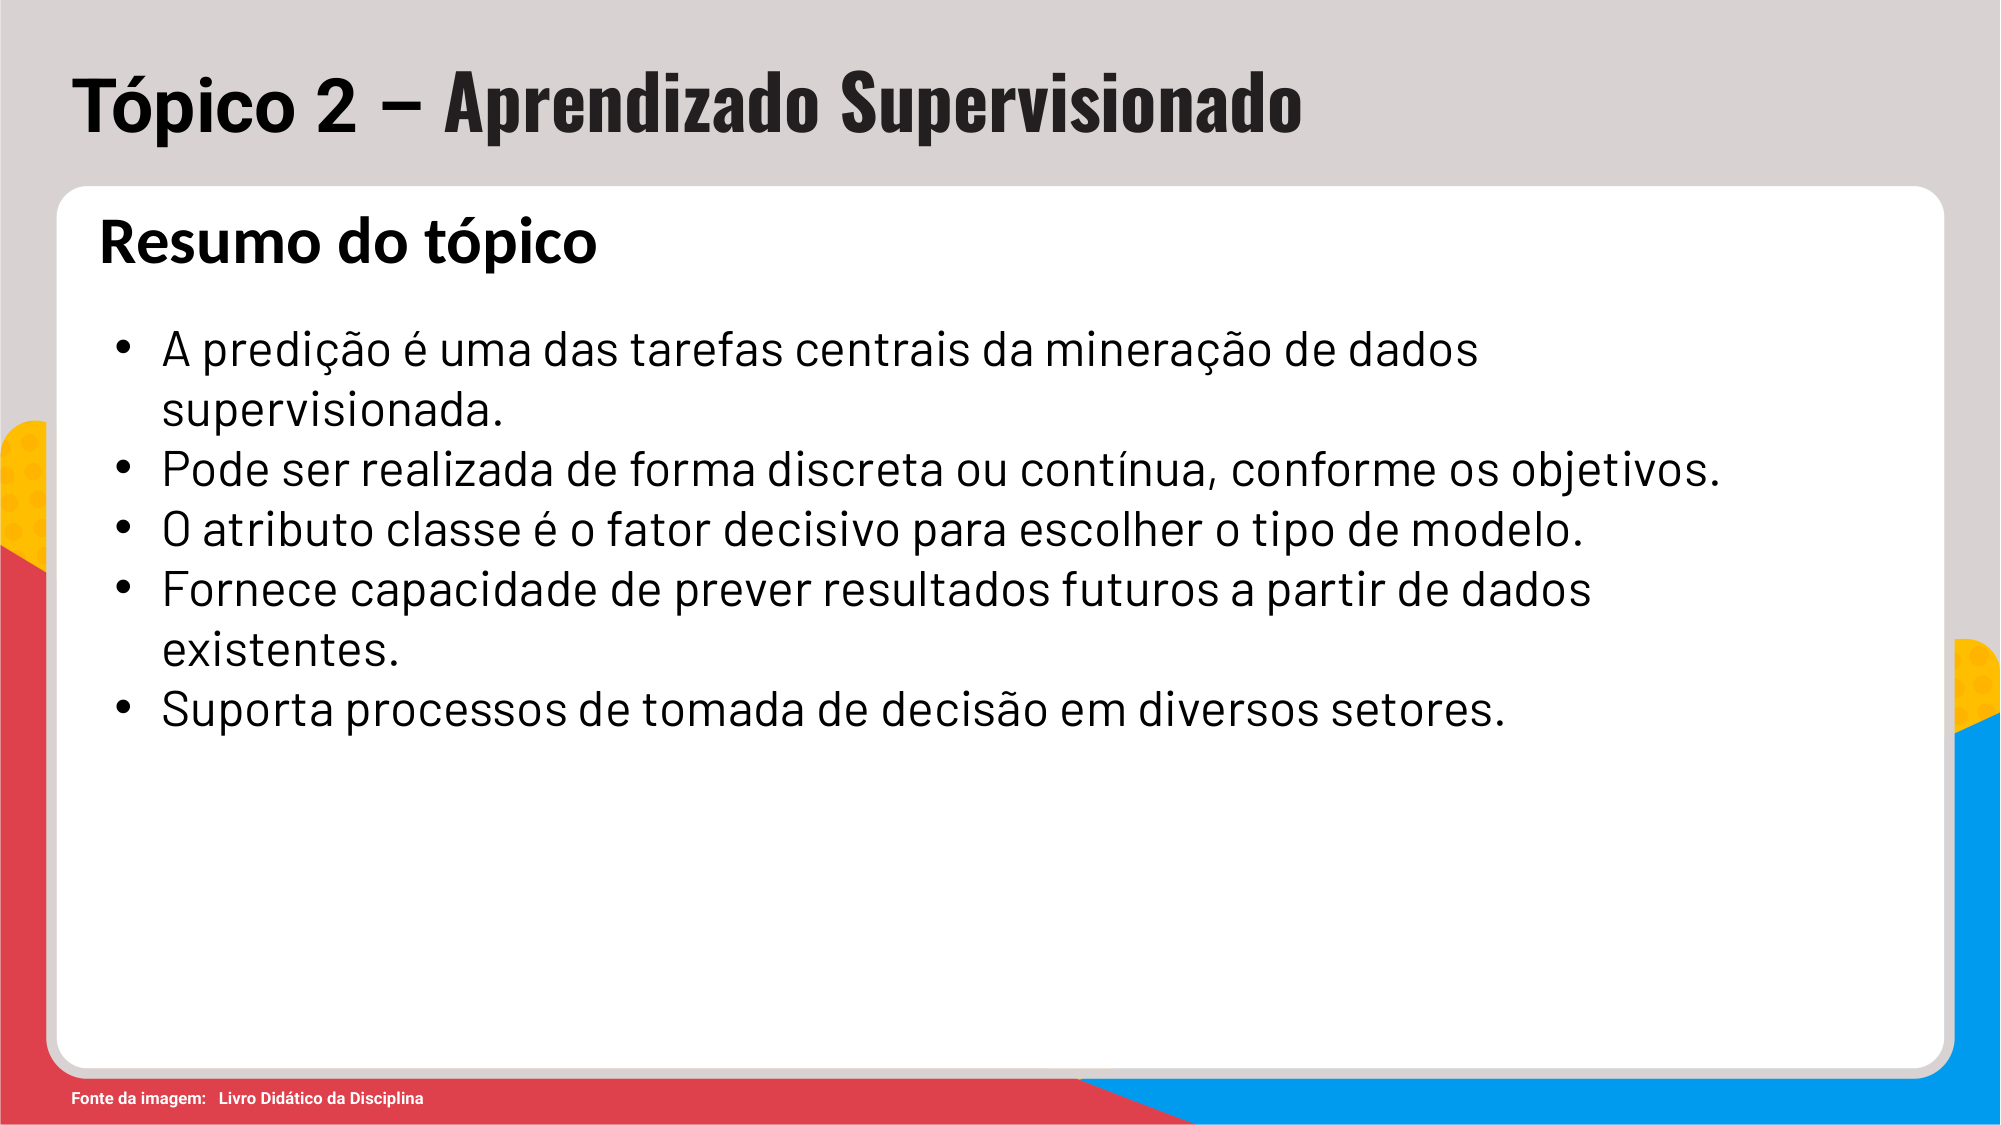

Tópico 2 – Aprendizado Supervisionado
Resumo do tópico
A predição é uma das tarefas centrais da mineração de dados supervisionada.
Pode ser realizada de forma discreta ou contínua, conforme os objetivos.
O atributo classe é o fator decisivo para escolher o tipo de modelo.
Fornece capacidade de prever resultados futuros a partir de dados existentes.
Suporta processos de tomada de decisão em diversos setores.
Livro Didático da Disciplina